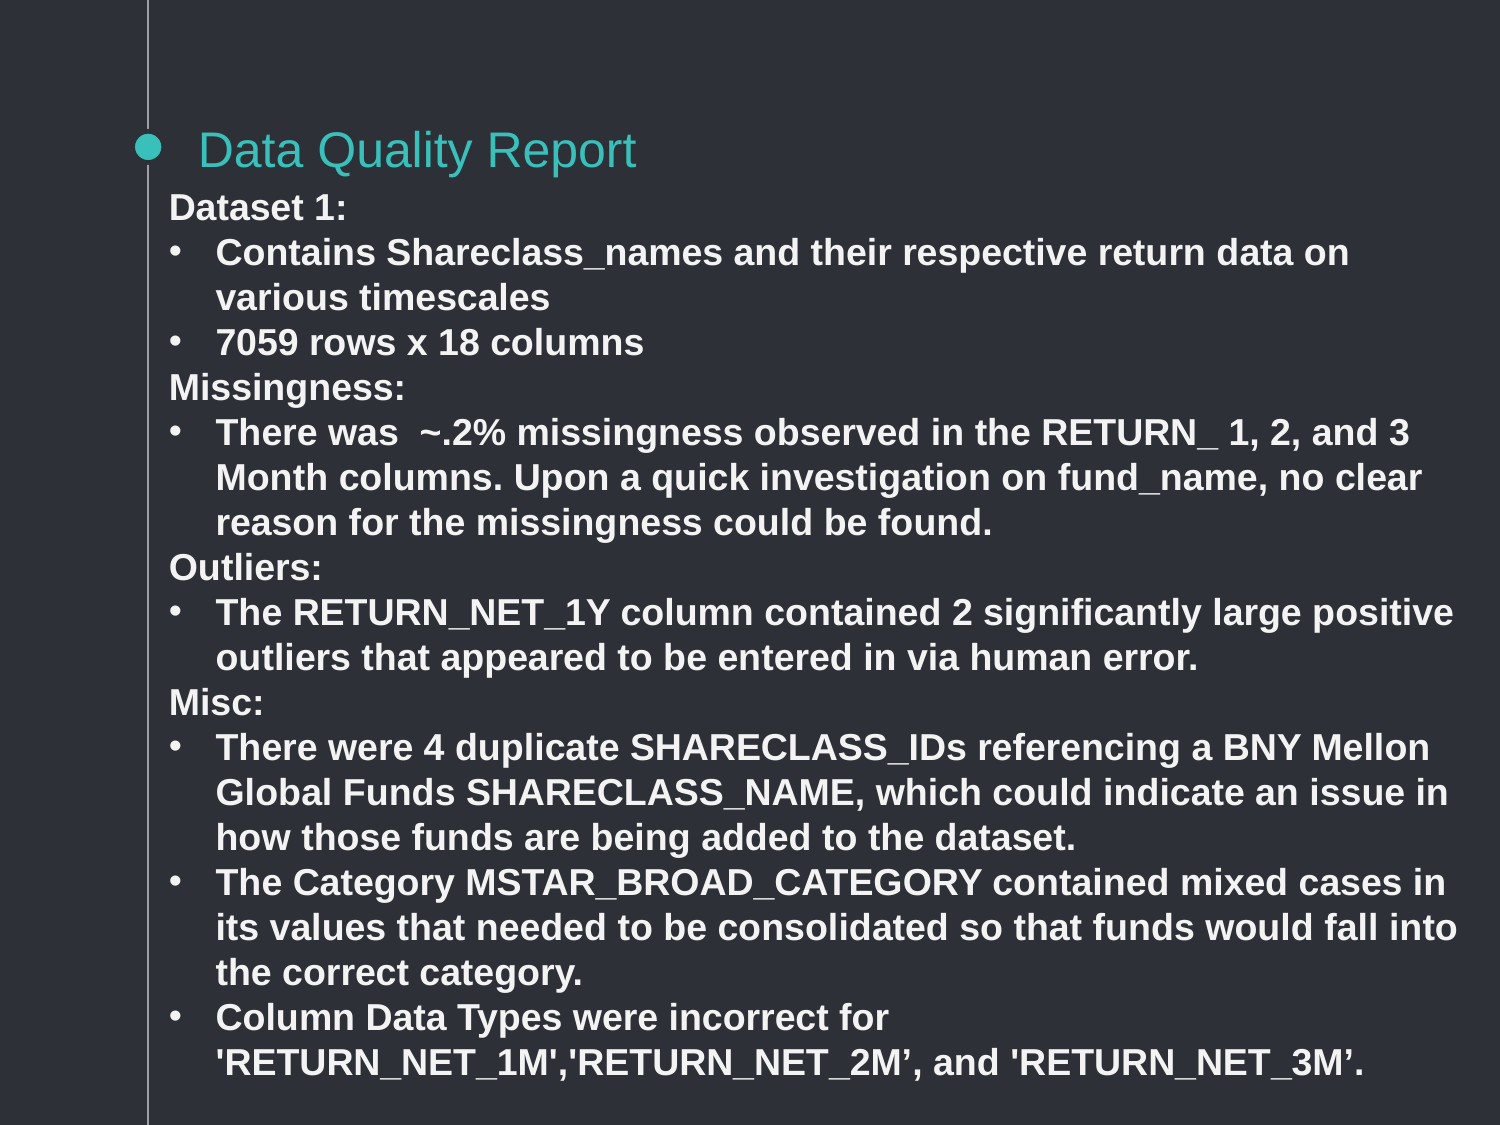

# Data Quality Report
Dataset 1:
Contains Shareclass_names and their respective return data on various timescales
7059 rows x 18 columns
Missingness:
There was  ~.2% missingness observed in the RETURN_ 1, 2, and 3 Month columns. Upon a quick investigation on fund_name, no clear reason for the missingness could be found.
Outliers:
The RETURN_NET_1Y column contained 2 significantly large positive outliers that appeared to be entered in via human error.
Misc:
There were 4 duplicate SHARECLASS_IDs referencing a BNY Mellon Global Funds SHARECLASS_NAME, which could indicate an issue in how those funds are being added to the dataset.
The Category MSTAR_BROAD_CATEGORY contained mixed cases in its values that needed to be consolidated so that funds would fall into the correct category.
Column Data Types were incorrect for 'RETURN_NET_1M','RETURN_NET_2M’, and 'RETURN_NET_3M’.